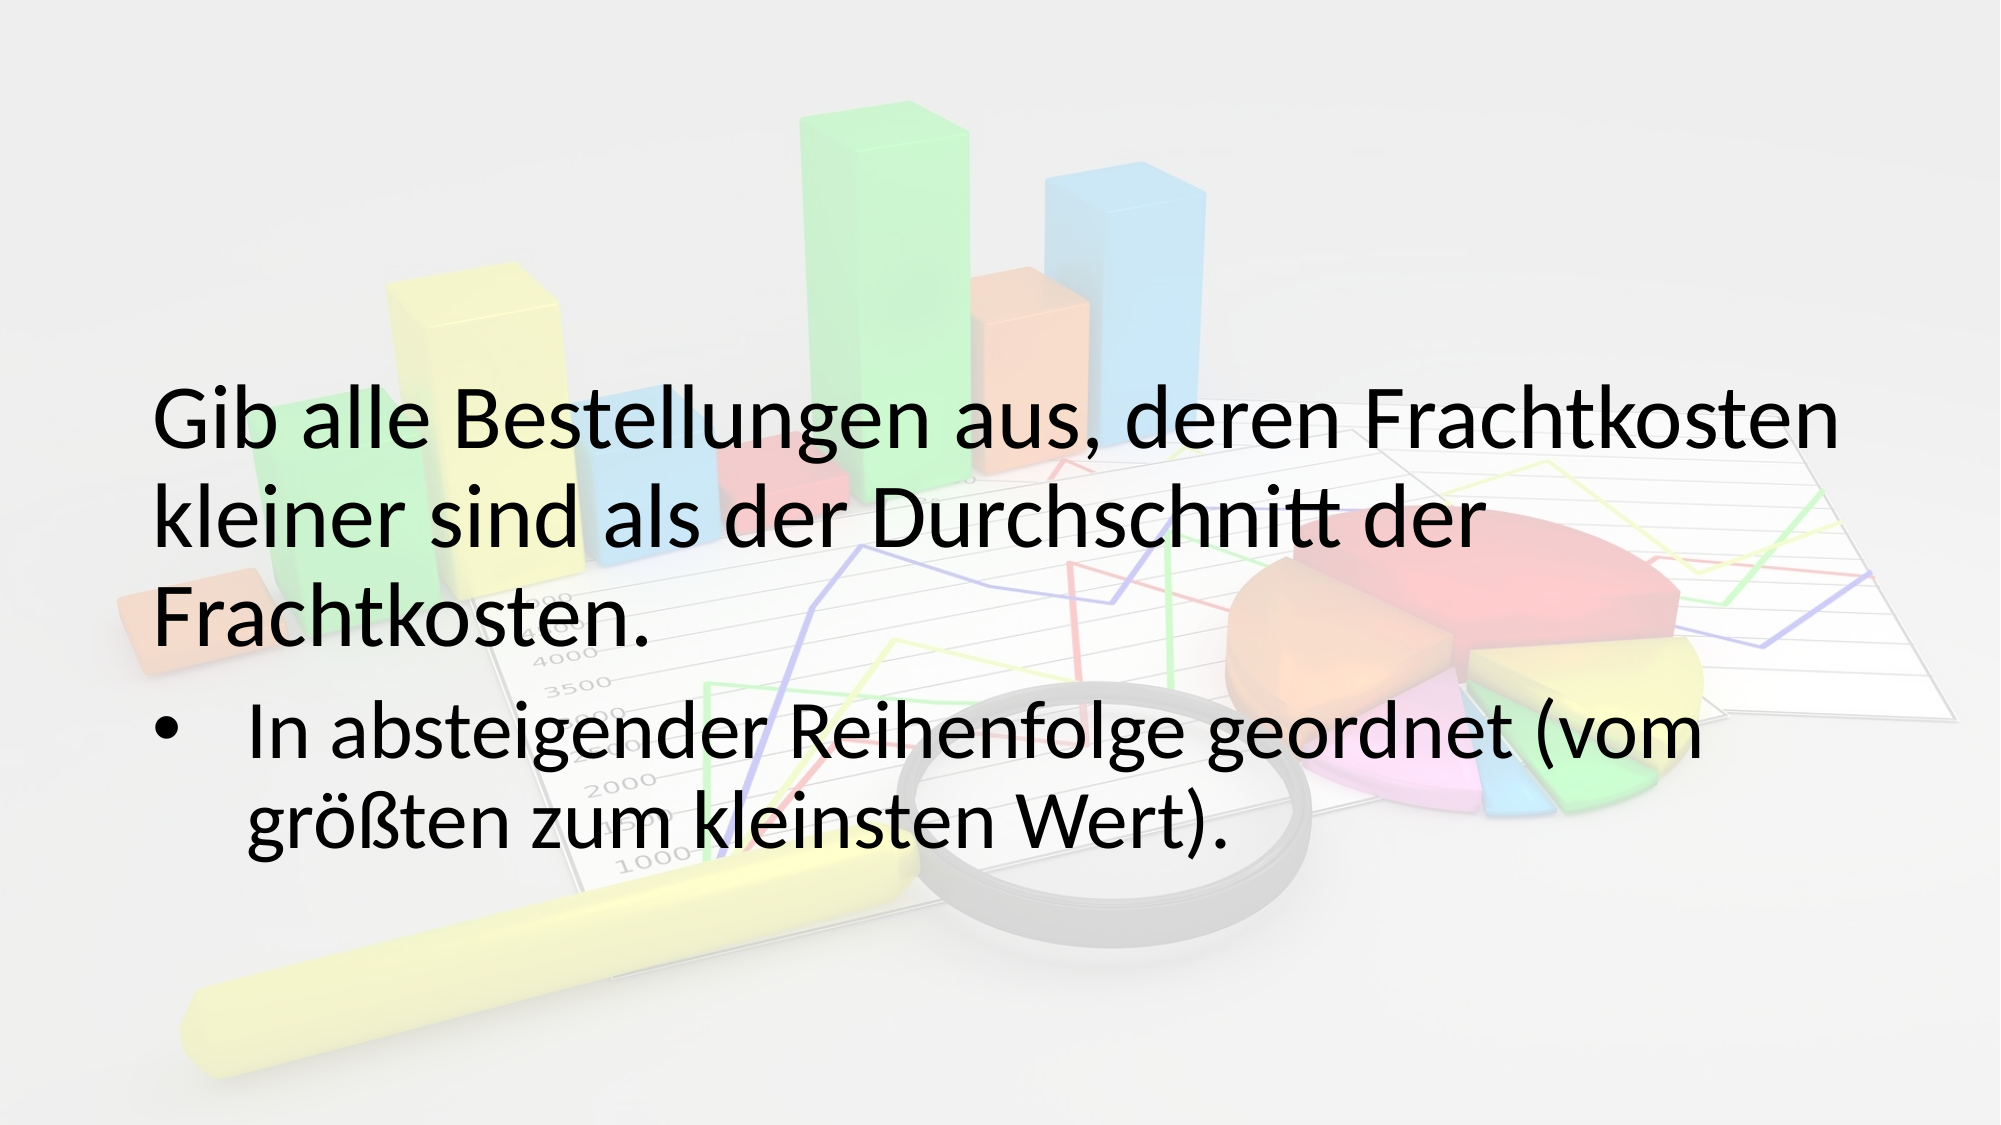

Gib alle Bestellungen aus, deren Frachtkosten kleiner sind als der Durchschnitt der Frachtkosten.
In absteigender Reihenfolge geordnet (vom größten zum kleinsten Wert).